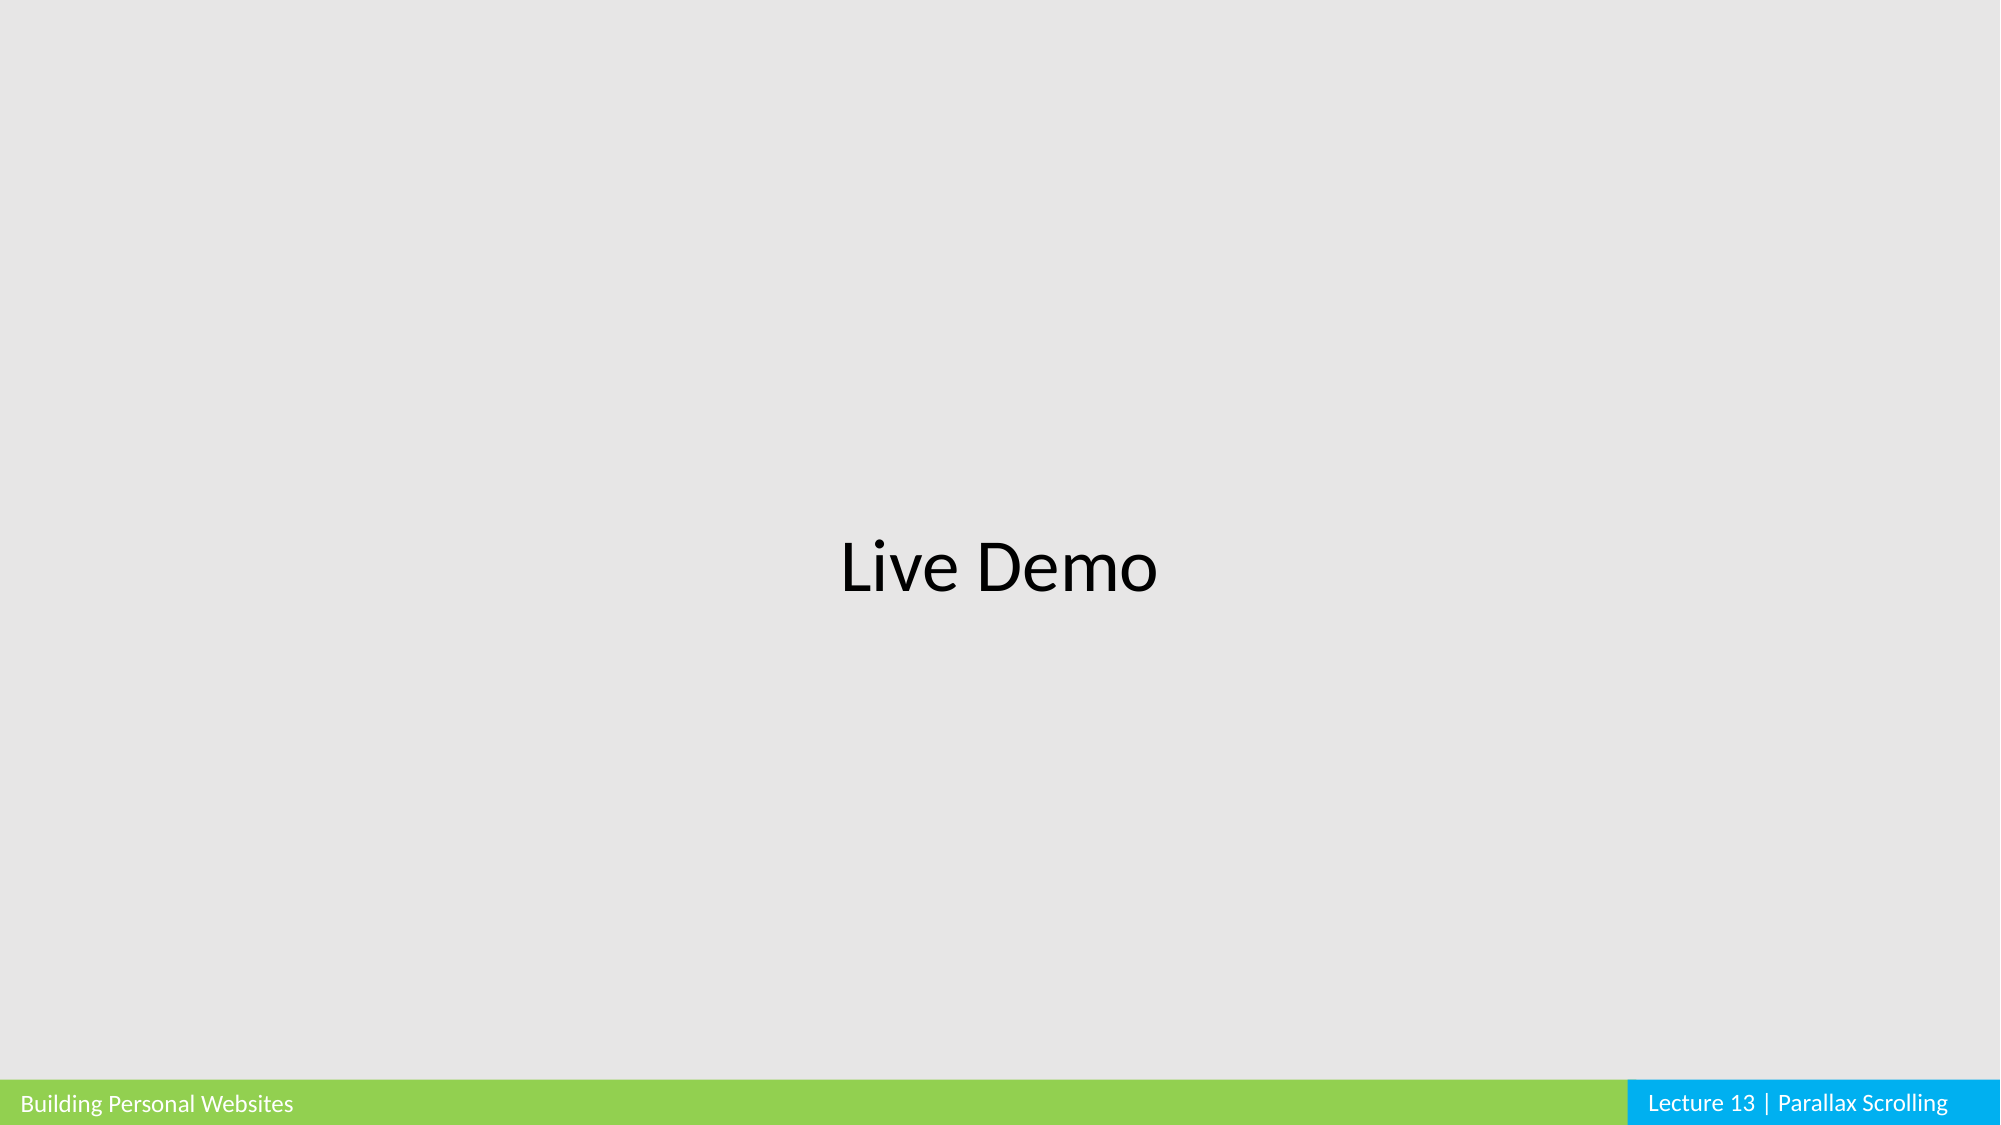

Live Demo
Lecture 13 | Parallax Scrolling

Building Personal Websites